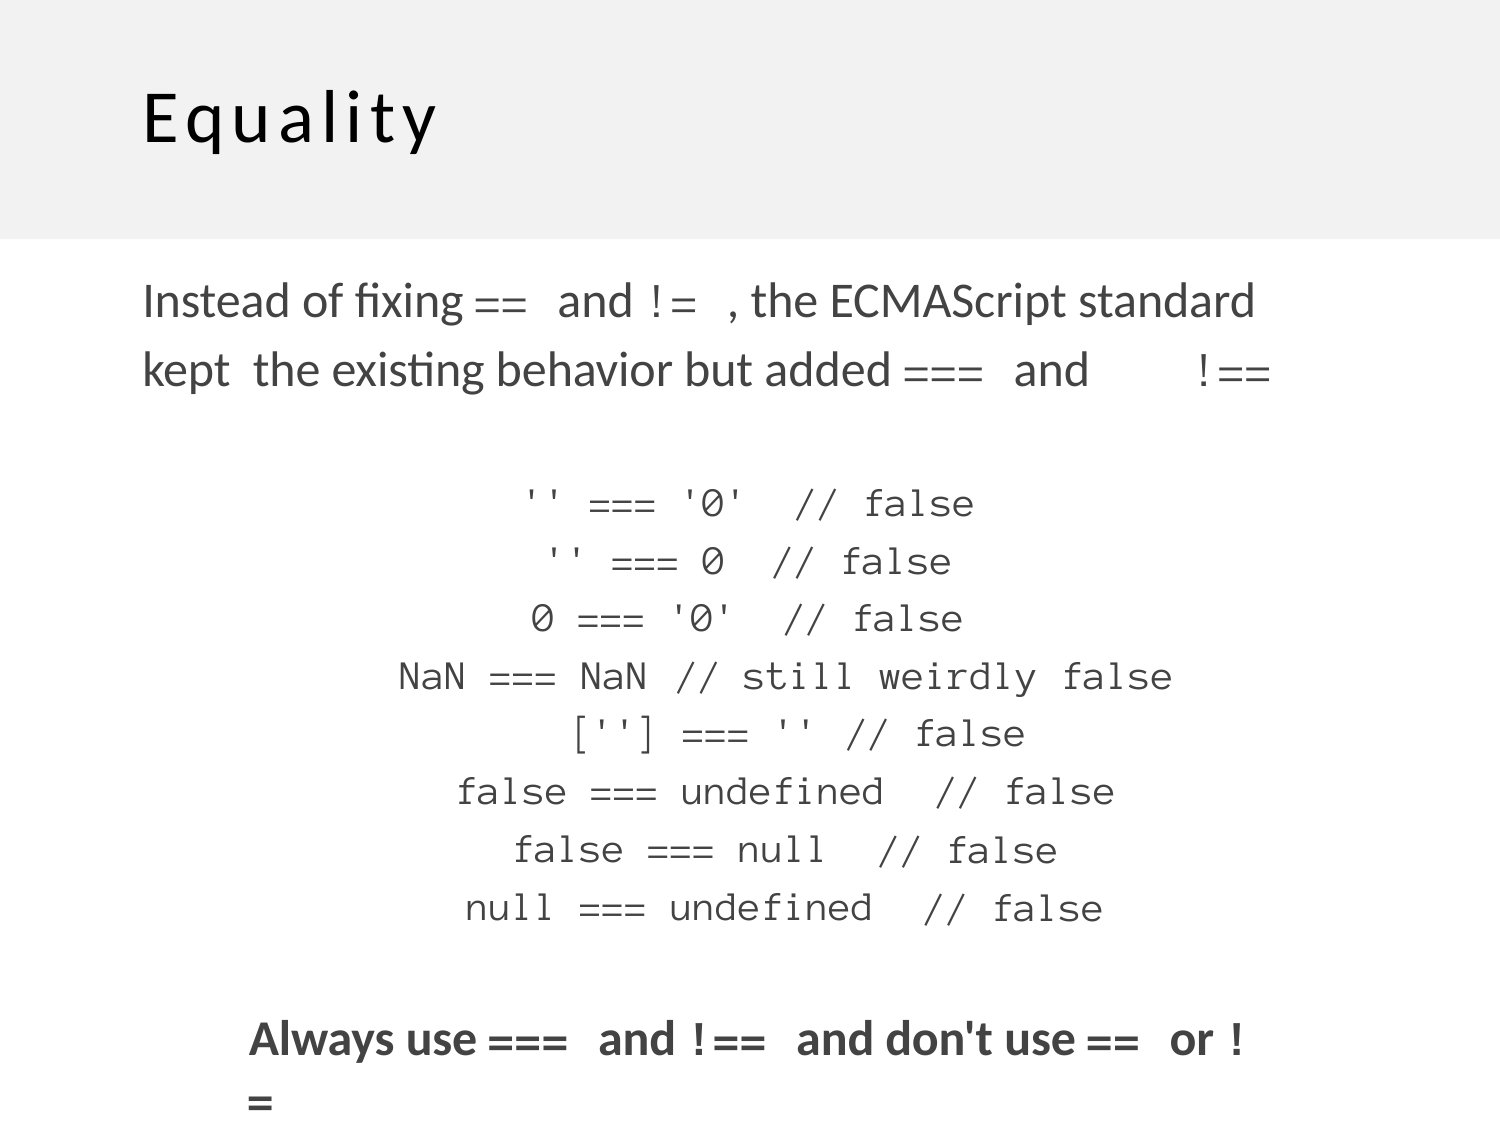

# Equality
Instead of fixing == and != , the ECMAScript standard kept  the existing behavior but added === and	!==
'' === '0'
'' === 0
0 === '0'
// false
// false
// false
NaN === NaN	// still weirdly false  [''] === ''		// false
false === undefined	// false
false === null  null === undefined
// false
// false
Always use === and !== and don't use == or !=